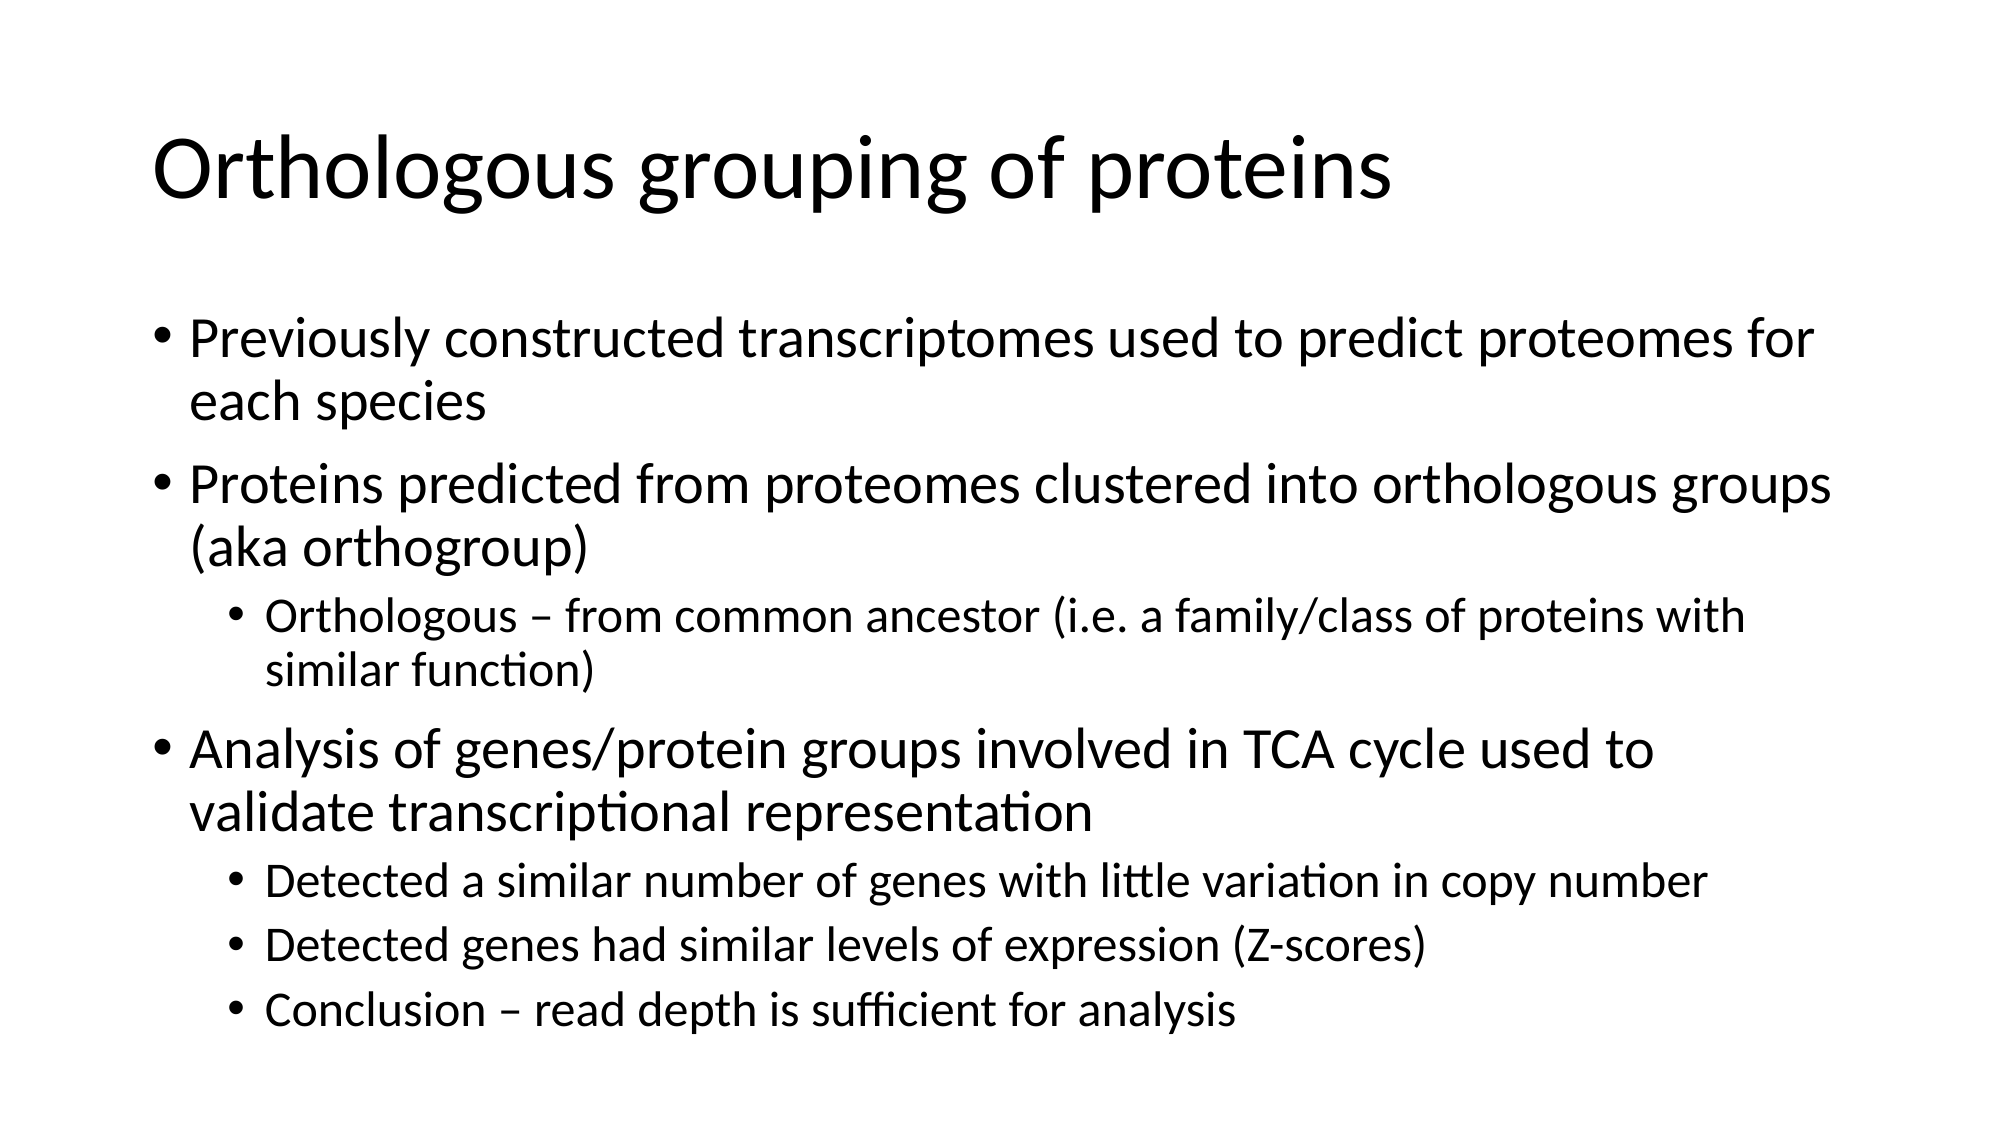

# Orthologous grouping of proteins
Previously constructed transcriptomes used to predict proteomes for each species
Proteins predicted from proteomes clustered into orthologous groups (aka orthogroup)
Orthologous – from common ancestor (i.e. a family/class of proteins with similar function)
Analysis of genes/protein groups involved in TCA cycle used to validate transcriptional representation
Detected a similar number of genes with little variation in copy number
Detected genes had similar levels of expression (Z-scores)
Conclusion – read depth is sufficient for analysis